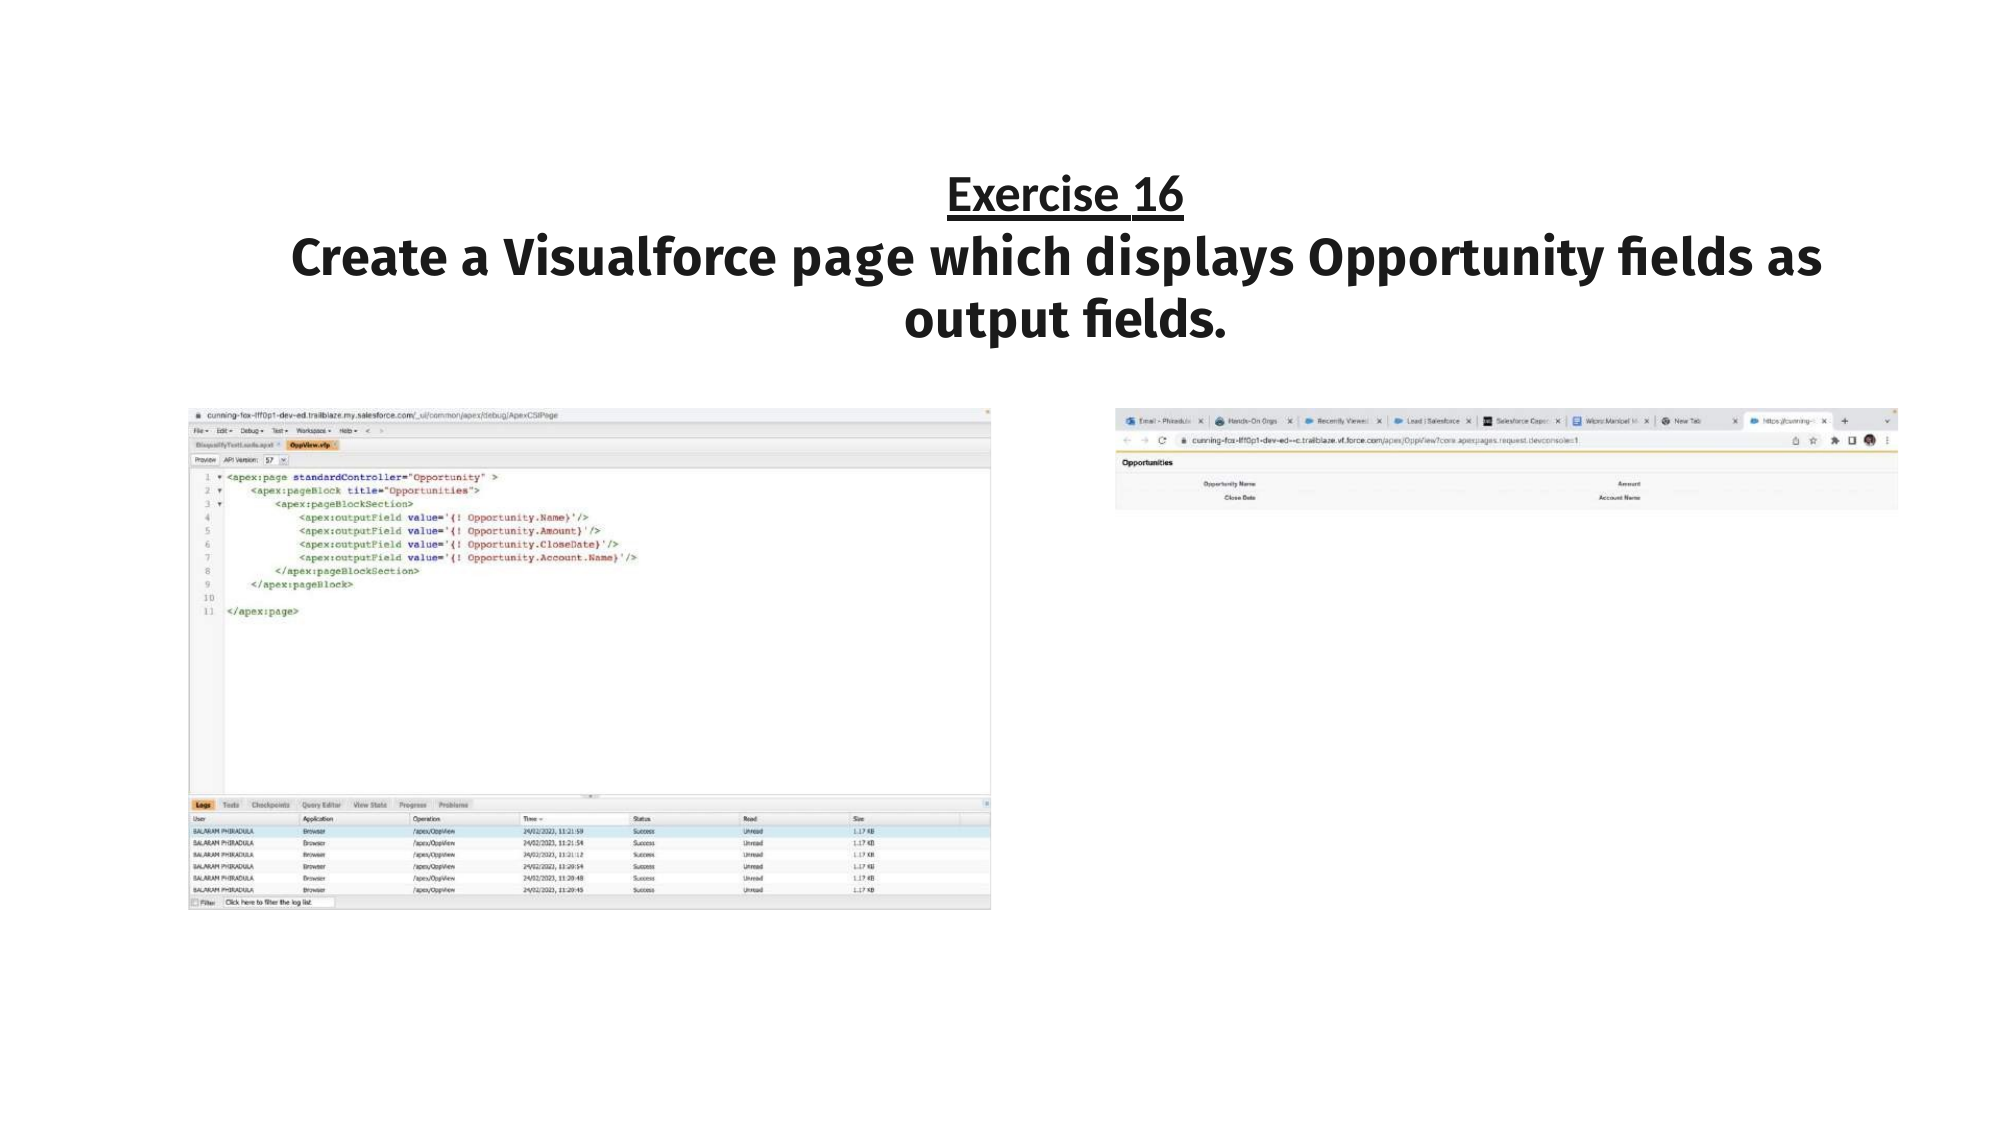

# Exercise 16
Create a Visualforce page which displays Opportunity fields as  output fields.